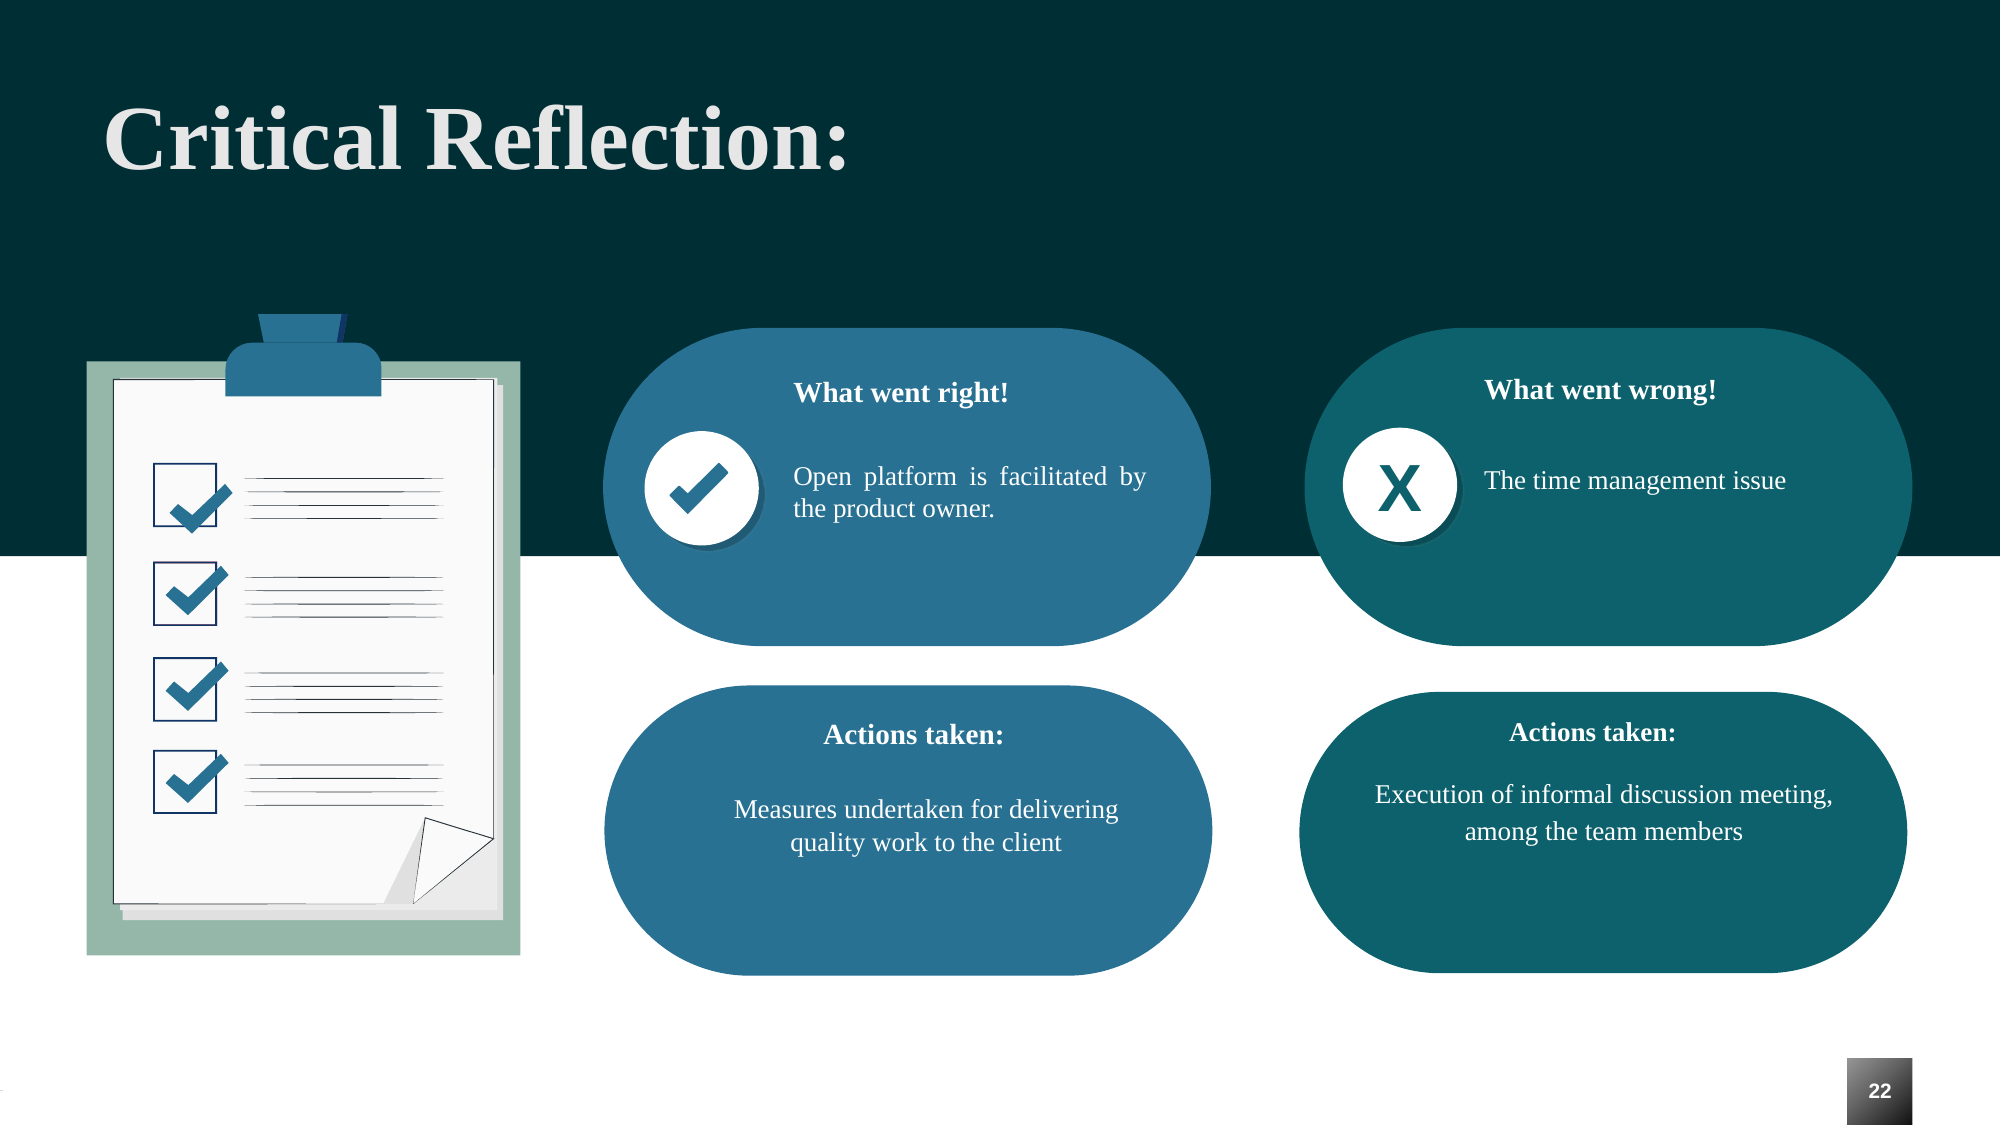

# Critical Reflection:

What went wrong!
What went right!
X

The time management issue
Open platform is facilitated by the product owner.

Actions taken:
Actions taken:
Execution of informal discussion meeting, among the team members
Measures undertaken for delivering quality work to the client